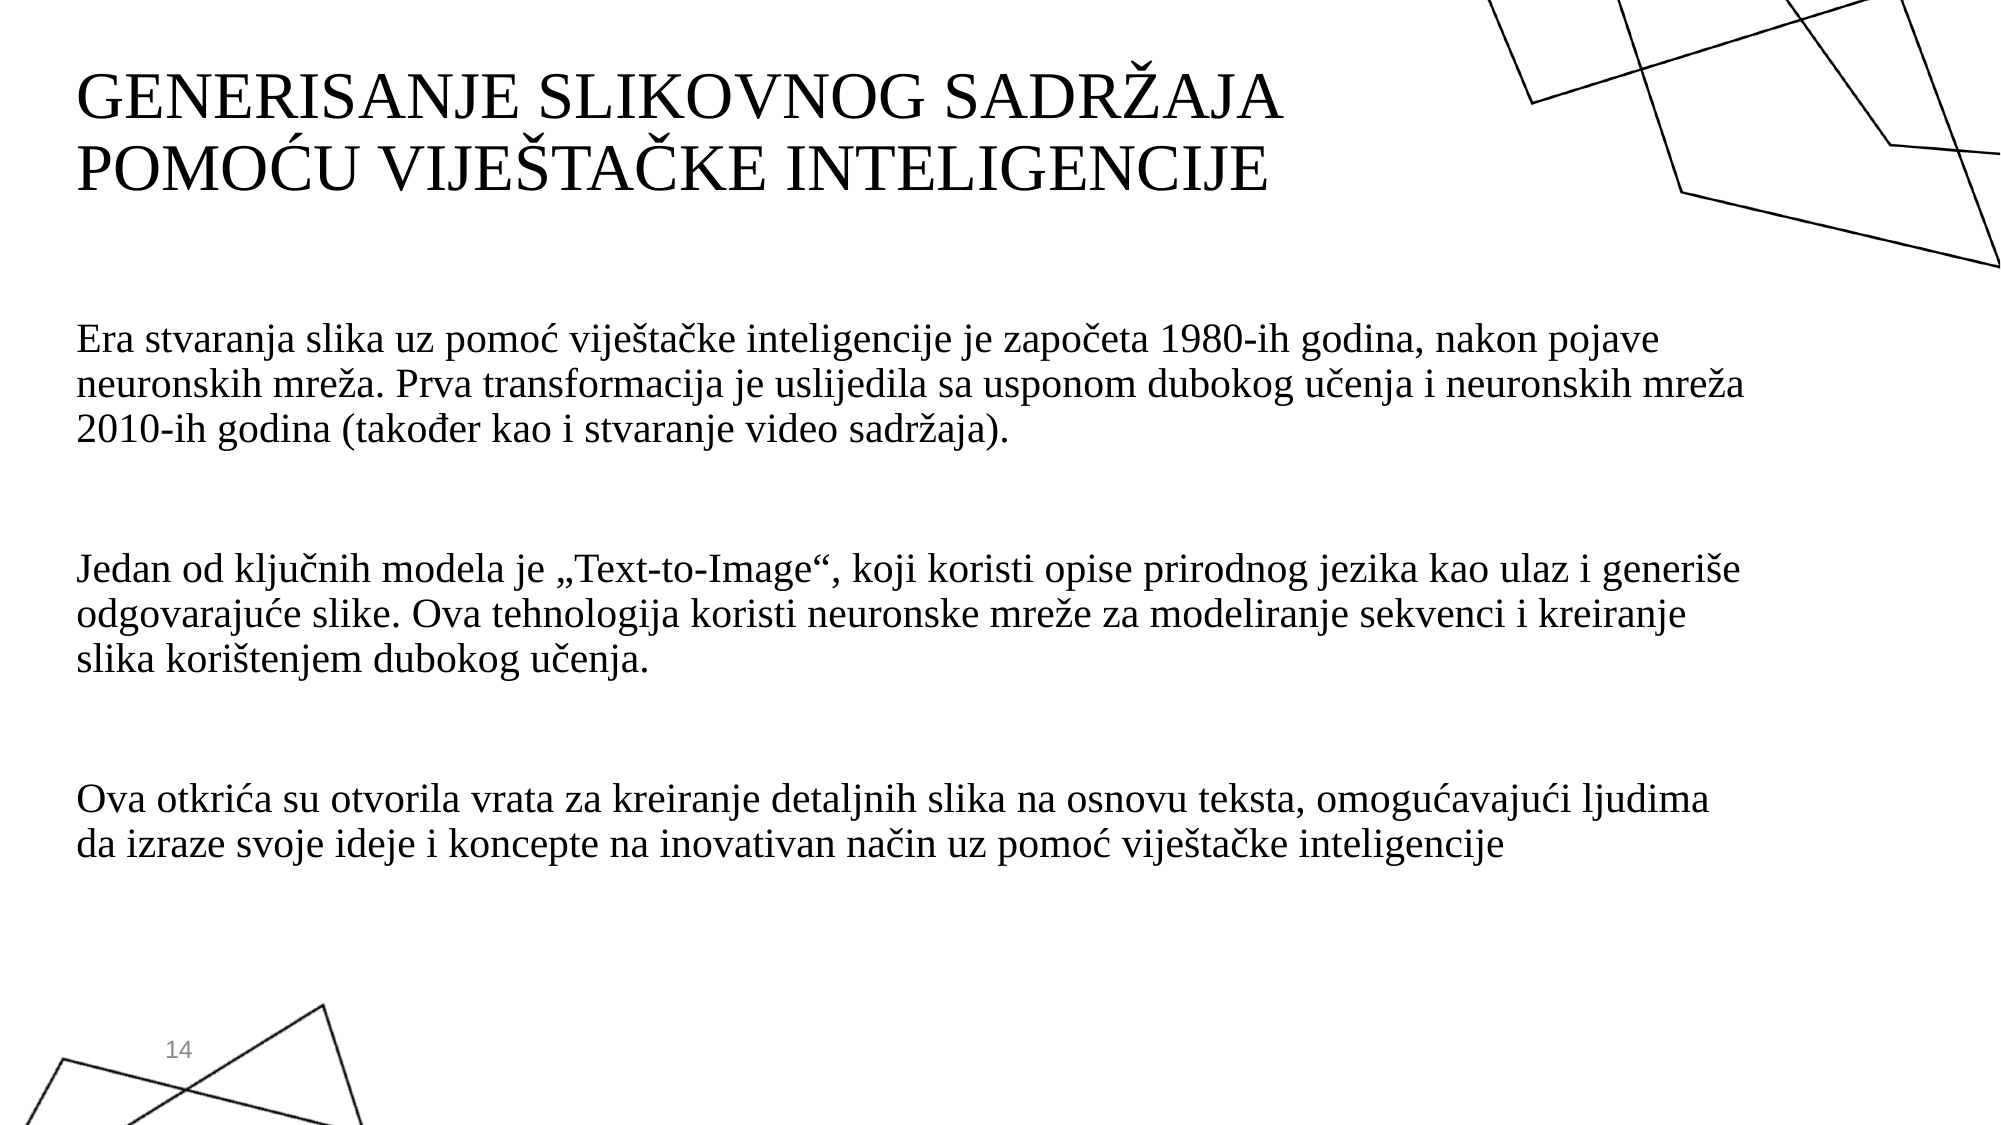

# Generisanje slikovnog sadržaja pomoću viještačke inteligencije
Era stvaranja slika uz pomoć viještačke inteligencije je započeta 1980-ih godina, nakon pojave neuronskih mreža. Prva transformacija je uslijedila sa usponom dubokog učenja i neuronskih mreža 2010-ih godina (također kao i stvaranje video sadržaja).

Jedan od ključnih modela je „Text-to-Image“, koji koristi opise prirodnog jezika kao ulaz i generiše odgovarajuće slike. Ova tehnologija koristi neuronske mreže za modeliranje sekvenci i kreiranje slika korištenjem dubokog učenja.

Ova otkrića su otvorila vrata za kreiranje detaljnih slika na osnovu teksta, omogućavajući ljudima da izraze svoje ideje i koncepte na inovativan način uz pomoć viještačke inteligencije
14